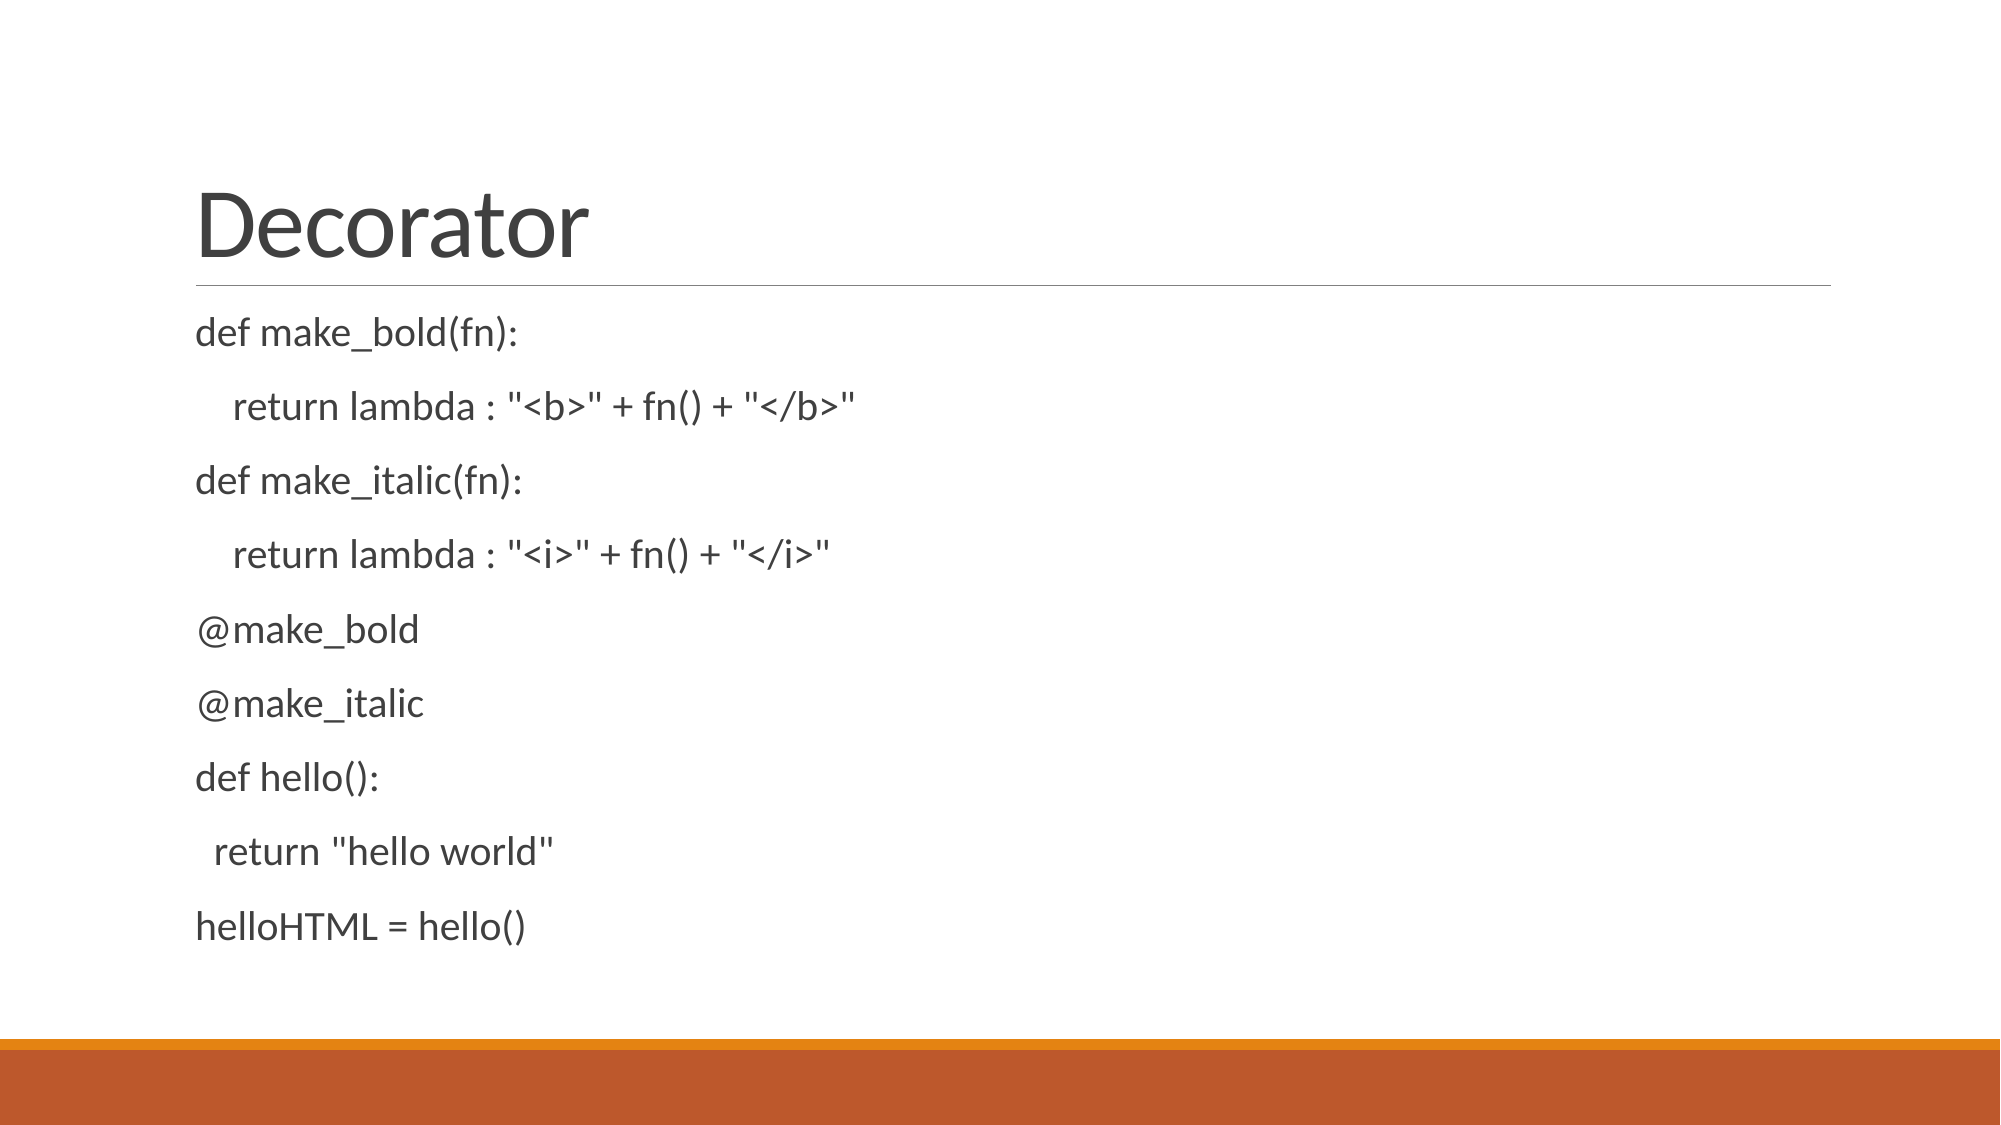

# Decorator
def make_bold(fn):
    return lambda : "<b>" + fn() + "</b>"
def make_italic(fn):
    return lambda : "<i>" + fn() + "</i>"
@make_bold
@make_italic
def hello():
  return "hello world"
helloHTML = hello()